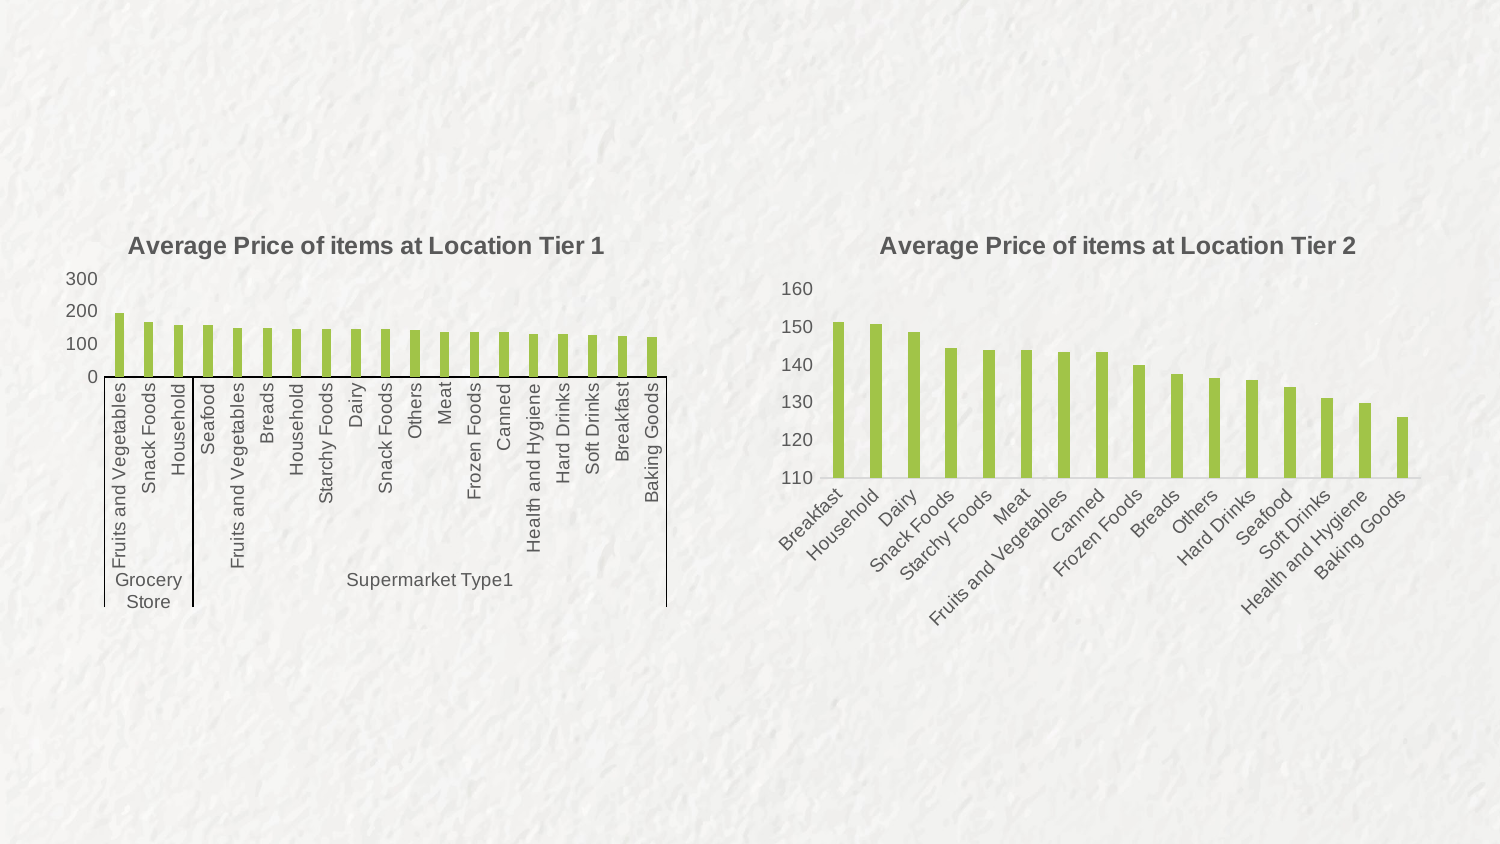

### Chart: Average Price of items at Location Tier 1

| Category | Total |
|---|---|
| Fruits and Vegetables | 194.864 |
| Snack Foods | 168.347 |
| Household | 158.392 |
| Seafood | 158.063 |
| Fruits and Vegetables | 149.592 |
| Breads | 148.727 |
| Household | 148.352 |
| Starchy Foods | 148.197 |
| Dairy | 147.975 |
| Snack Foods | 147.238 |
| Others | 143.883 |
| Meat | 138.061 |
| Frozen Foods | 137.988 |
| Canned | 136.839 |
| Health and Hygiene | 131.745 |
| Hard Drinks | 131.054 |
| Soft Drinks | 127.129 |
| Breakfast | 124.694 |
| Baking Goods | 123.896 |

### Chart: Average Price of items at Location Tier 2

| Category | Supermarket Type1 |
|---|---|
| Breakfast | 151.478 |
| Household | 150.739 |
| Dairy | 148.668 |
| Snack Foods | 144.466 |
| Starchy Foods | 143.835 |
| Meat | 143.833 |
| Fruits and Vegetables | 143.53 |
| Canned | 143.356 |
| Frozen Foods | 139.873 |
| Breads | 137.64 |
| Others | 136.423 |
| Hard Drinks | 136.024 |
| Seafood | 134.199 |
| Soft Drinks | 131.183 |
| Health and Hygiene | 130.003 |
| Baking Goods | 126.258 |